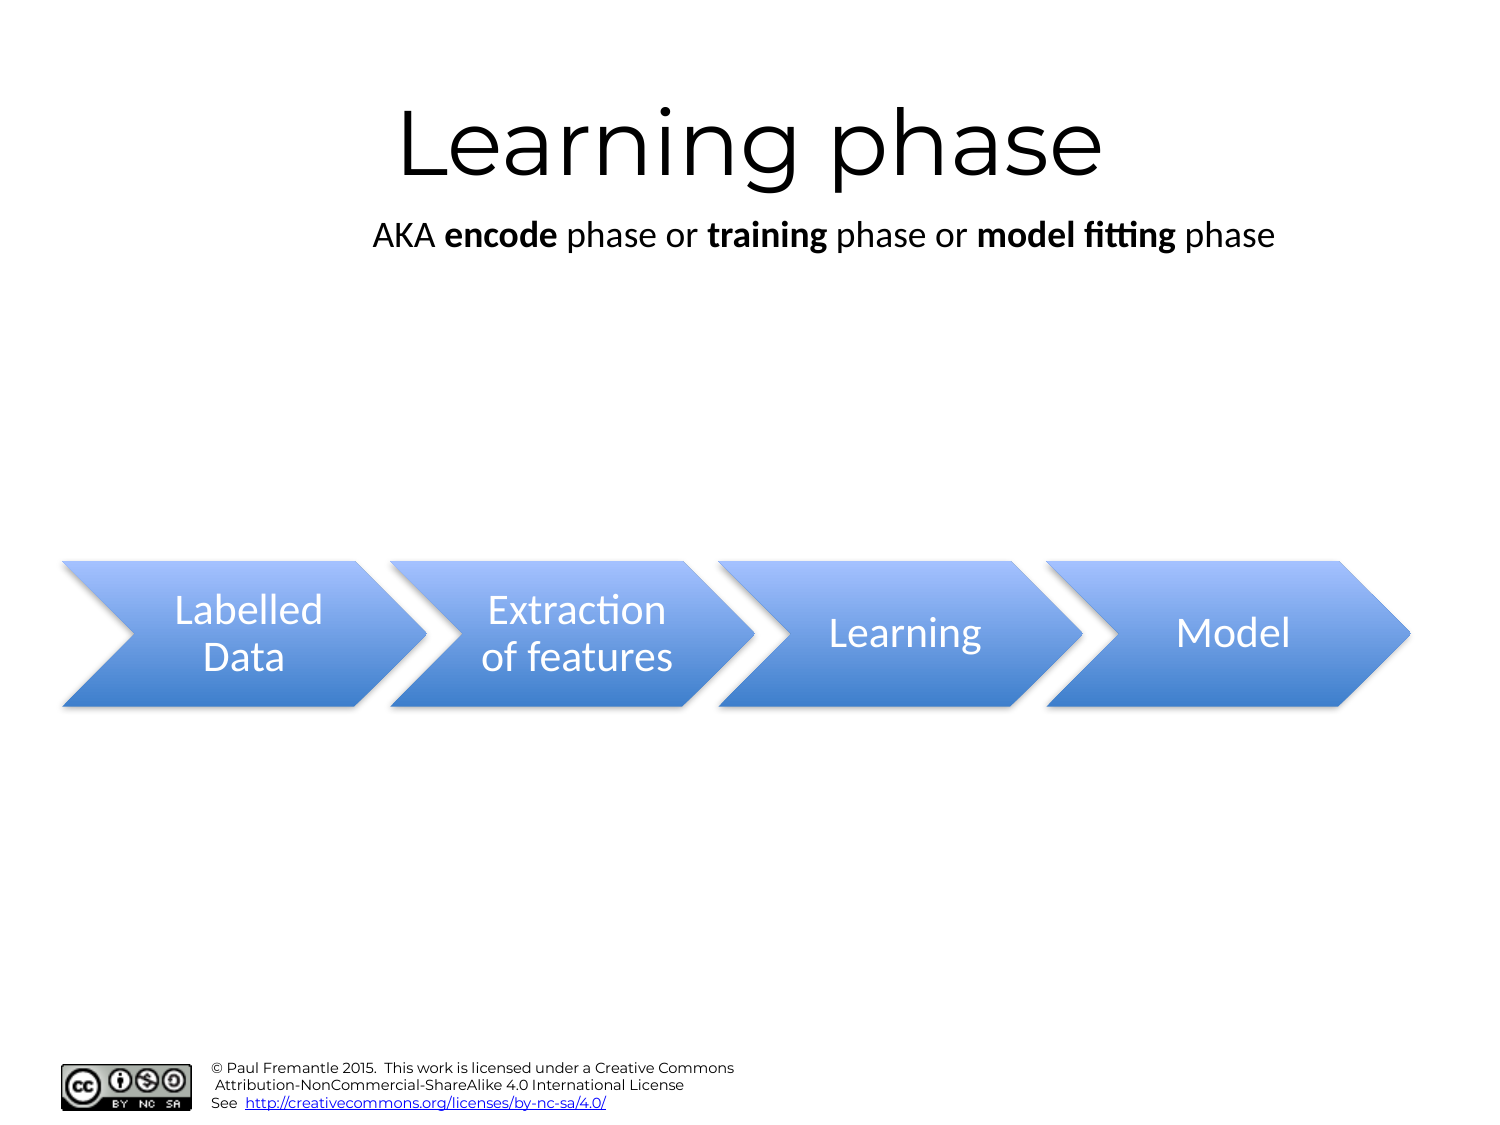

# Learning phase
AKA encode phase or training phase or model fitting phase
Labelled Data
Extraction of features
Learning
Model